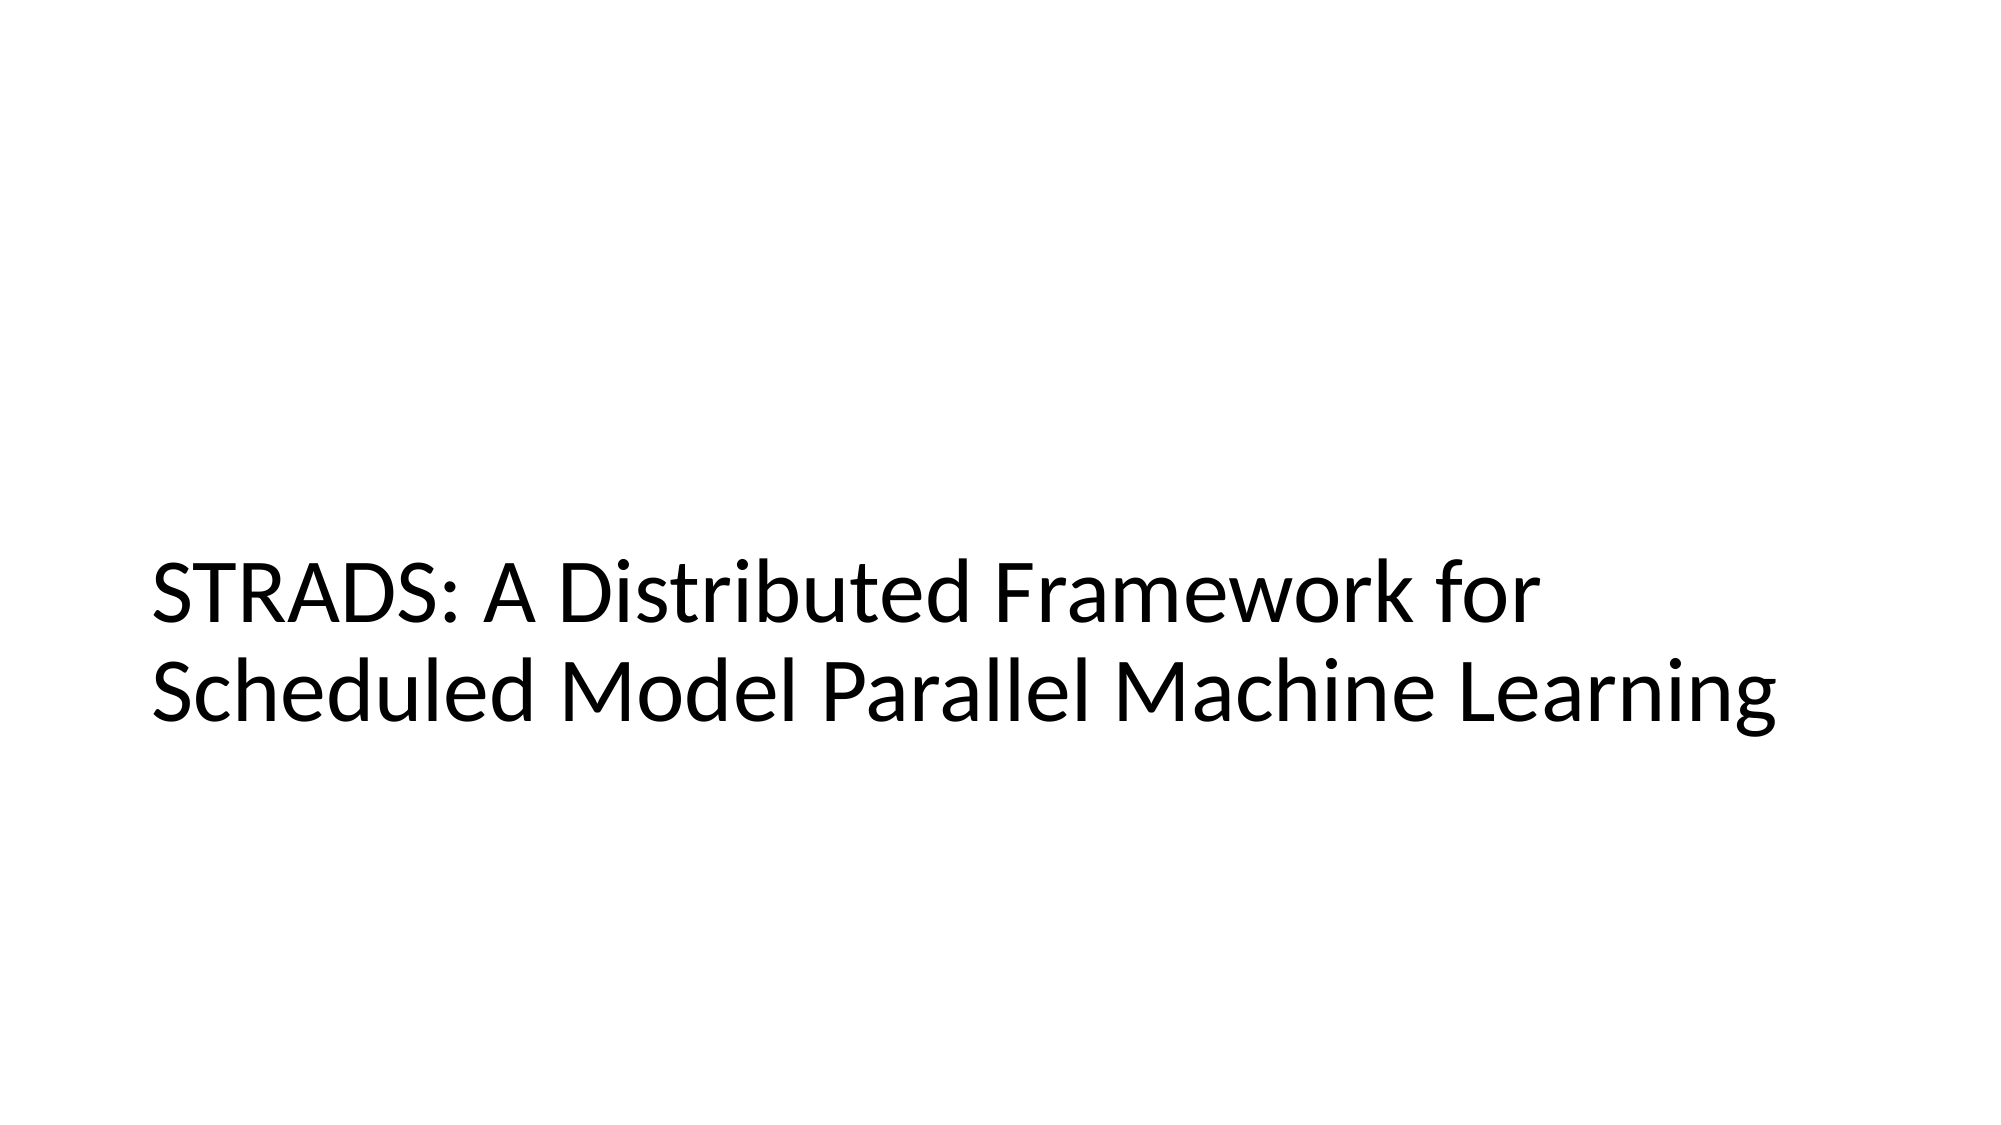

# STRADS: A Distributed Framework for Scheduled Model Parallel Machine Learning